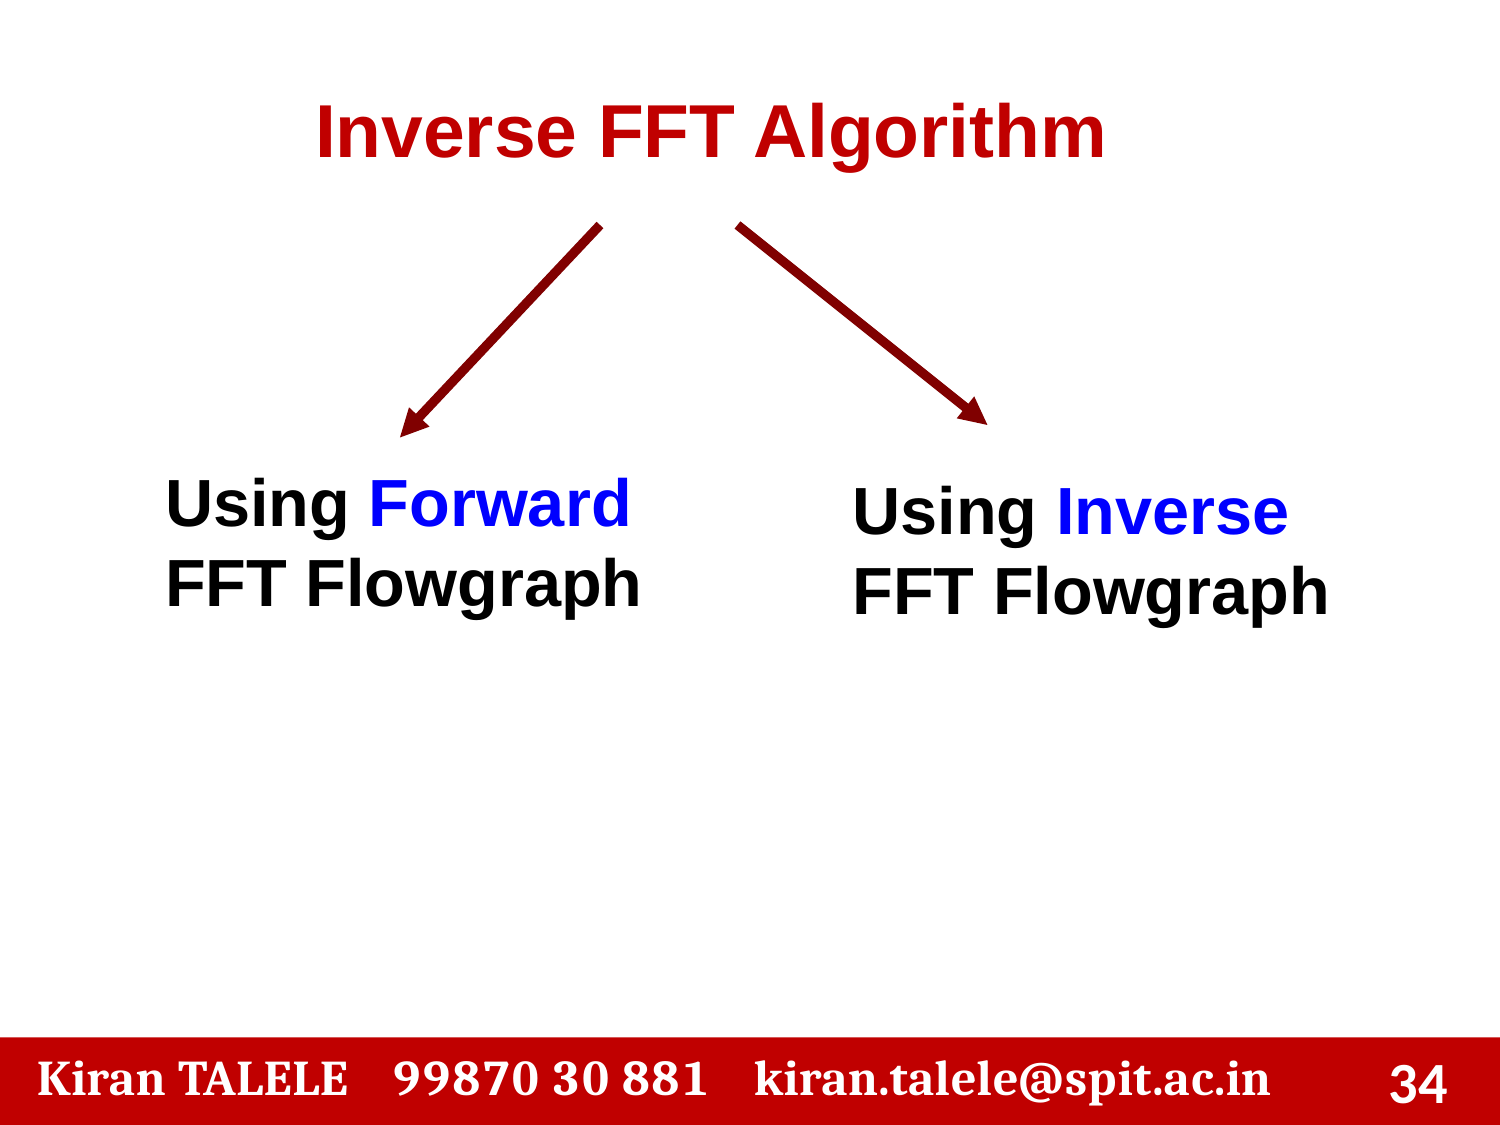

Inverse FFT Algorithm
Using Forward  FFT Flowgraph
Using Inverse FFT Flowgraph
  Kiran TALELE    99870 30 881    kiran.talele@spit.ac.in
34